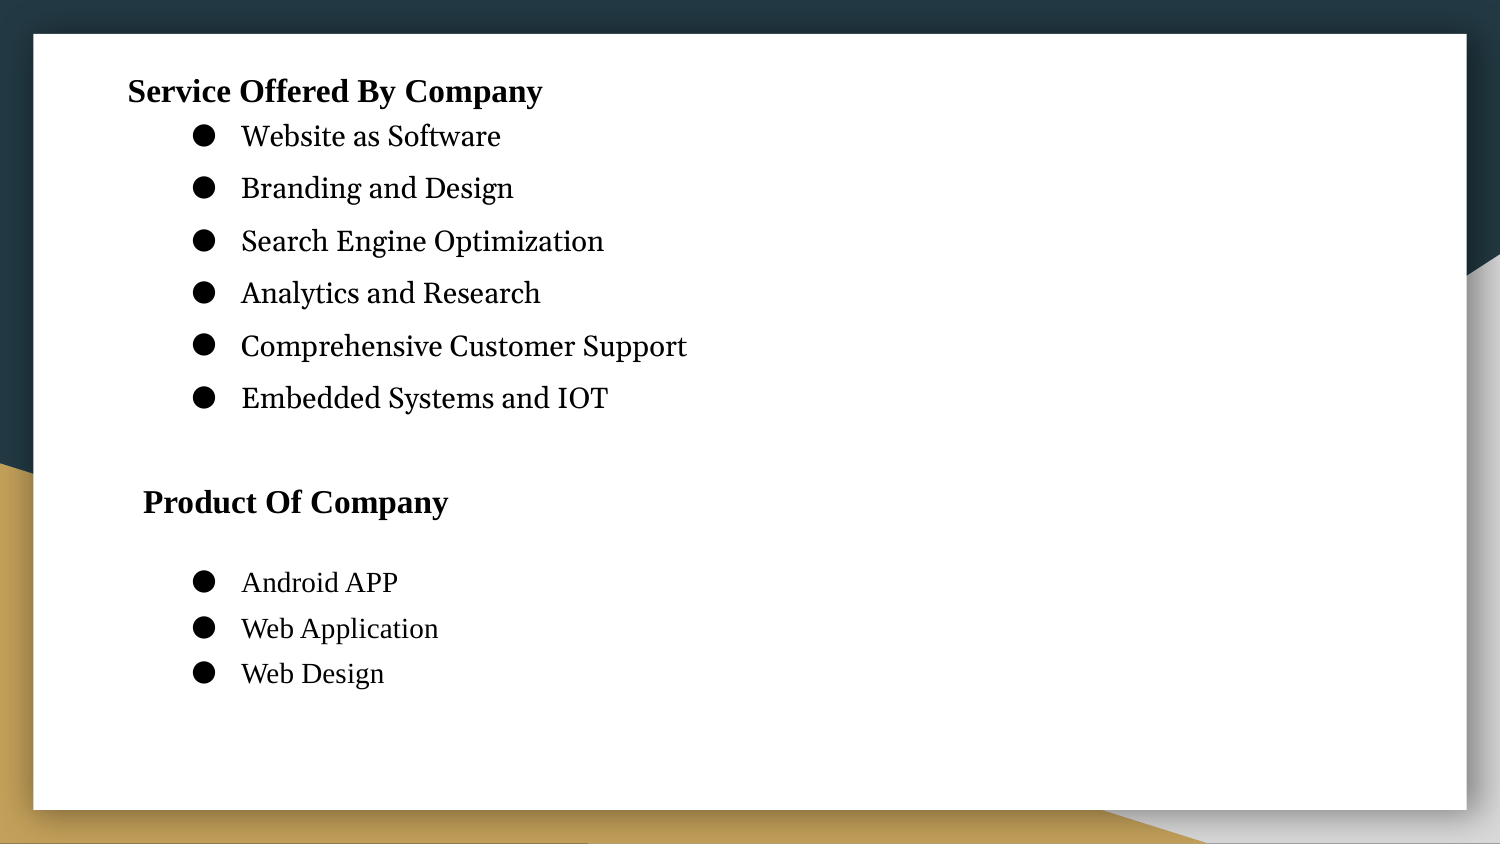

Service Offered By Company
Website as Software
Branding and Design
Search Engine Optimization
Analytics and Research
Comprehensive Customer Support
Embedded Systems and IOT
Product Of Company
Android APP
Web Application
Web Design